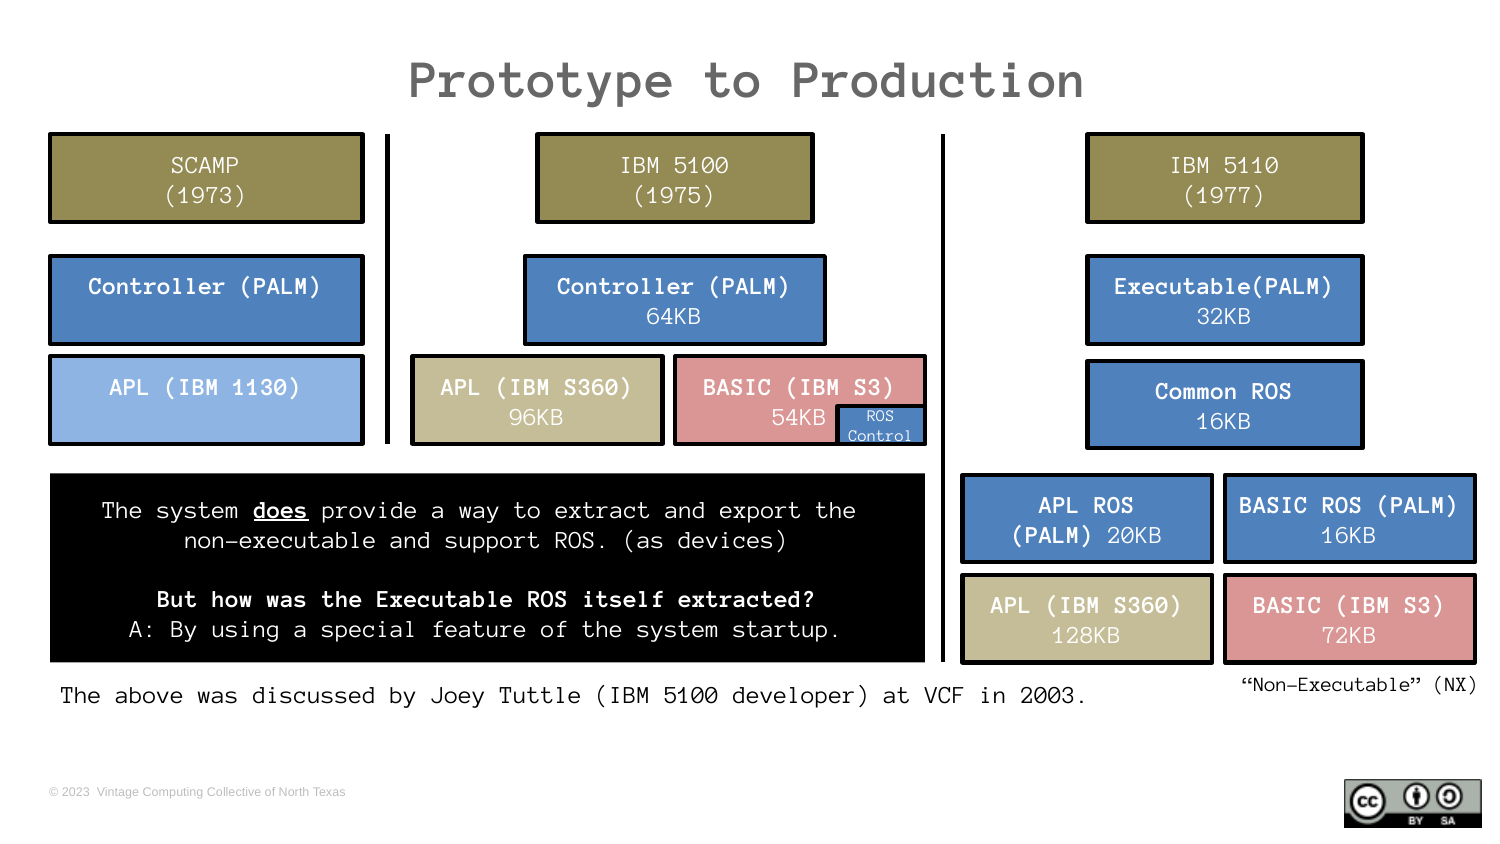

Prototype to Production
SCAMP
(1973)
IBM 5100
(1975)
IBM 5110
(1977)
Controller (PALM)
Controller (PALM)
64KB
Executable(PALM)
32KB
APL (IBM 1130)
APL (IBM S360)
96KB
BASIC (IBM S3)
54KB
Common ROS
16KB
ROS Control
The system does provide a way to extract and export the
non-executable and support ROS. (as devices)

But how was the Executable ROS itself extracted?
A: By using a special feature of the system startup.
APL ROS
(PALM) 20KB
BASIC ROS (PALM) 16KB
APL (IBM S360)
128KB
BASIC (IBM S3)
72KB
“Non-Executable” (NX)
The above was discussed by Joey Tuttle (IBM 5100 developer) at VCF in 2003.